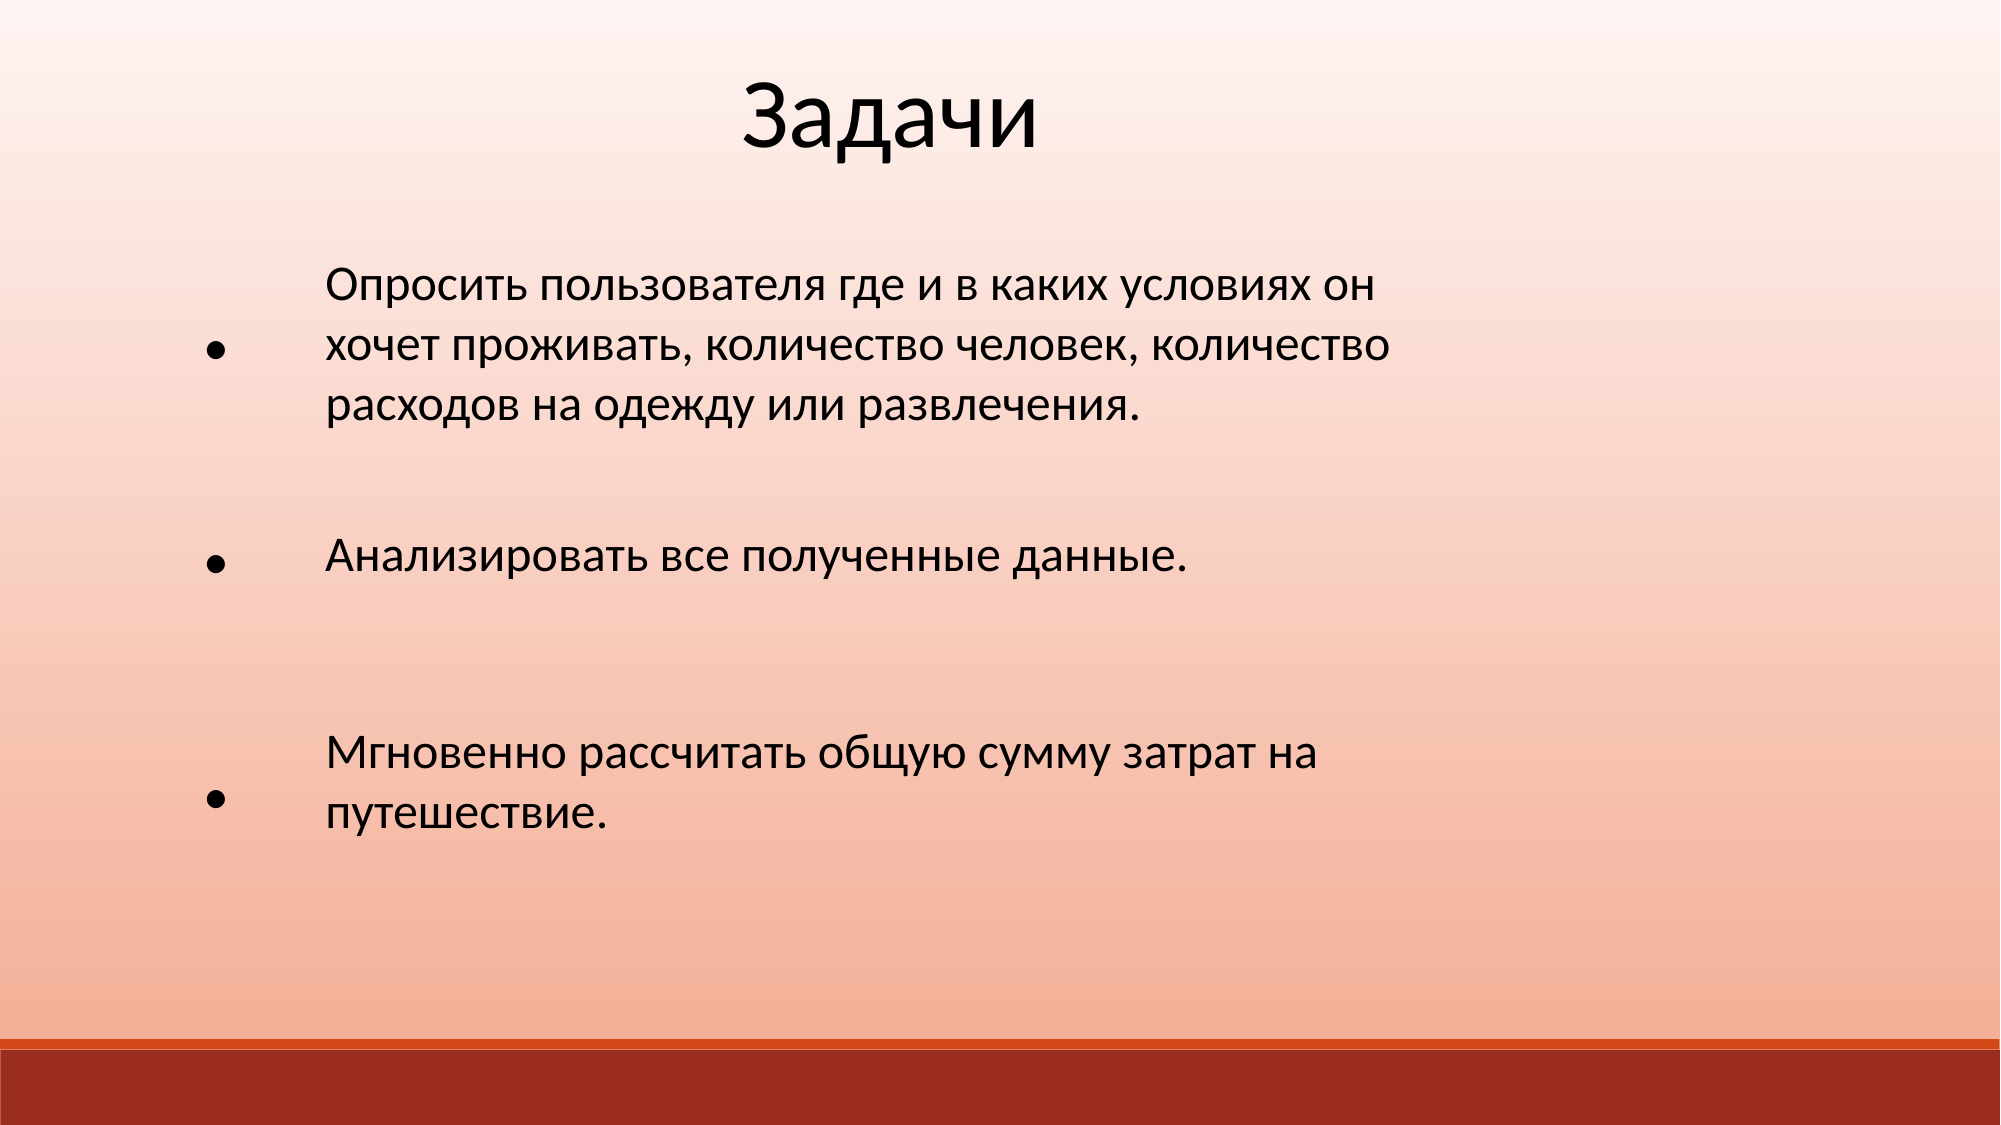

Задачи
.
Опросить пользователя где и в каких условиях он хочет проживать, количество человек, количество расходов на одежду или развлечения.
.
Анализировать все полученные данные.
.
Мгновенно рассчитать общую сумму затрат на путешествие.